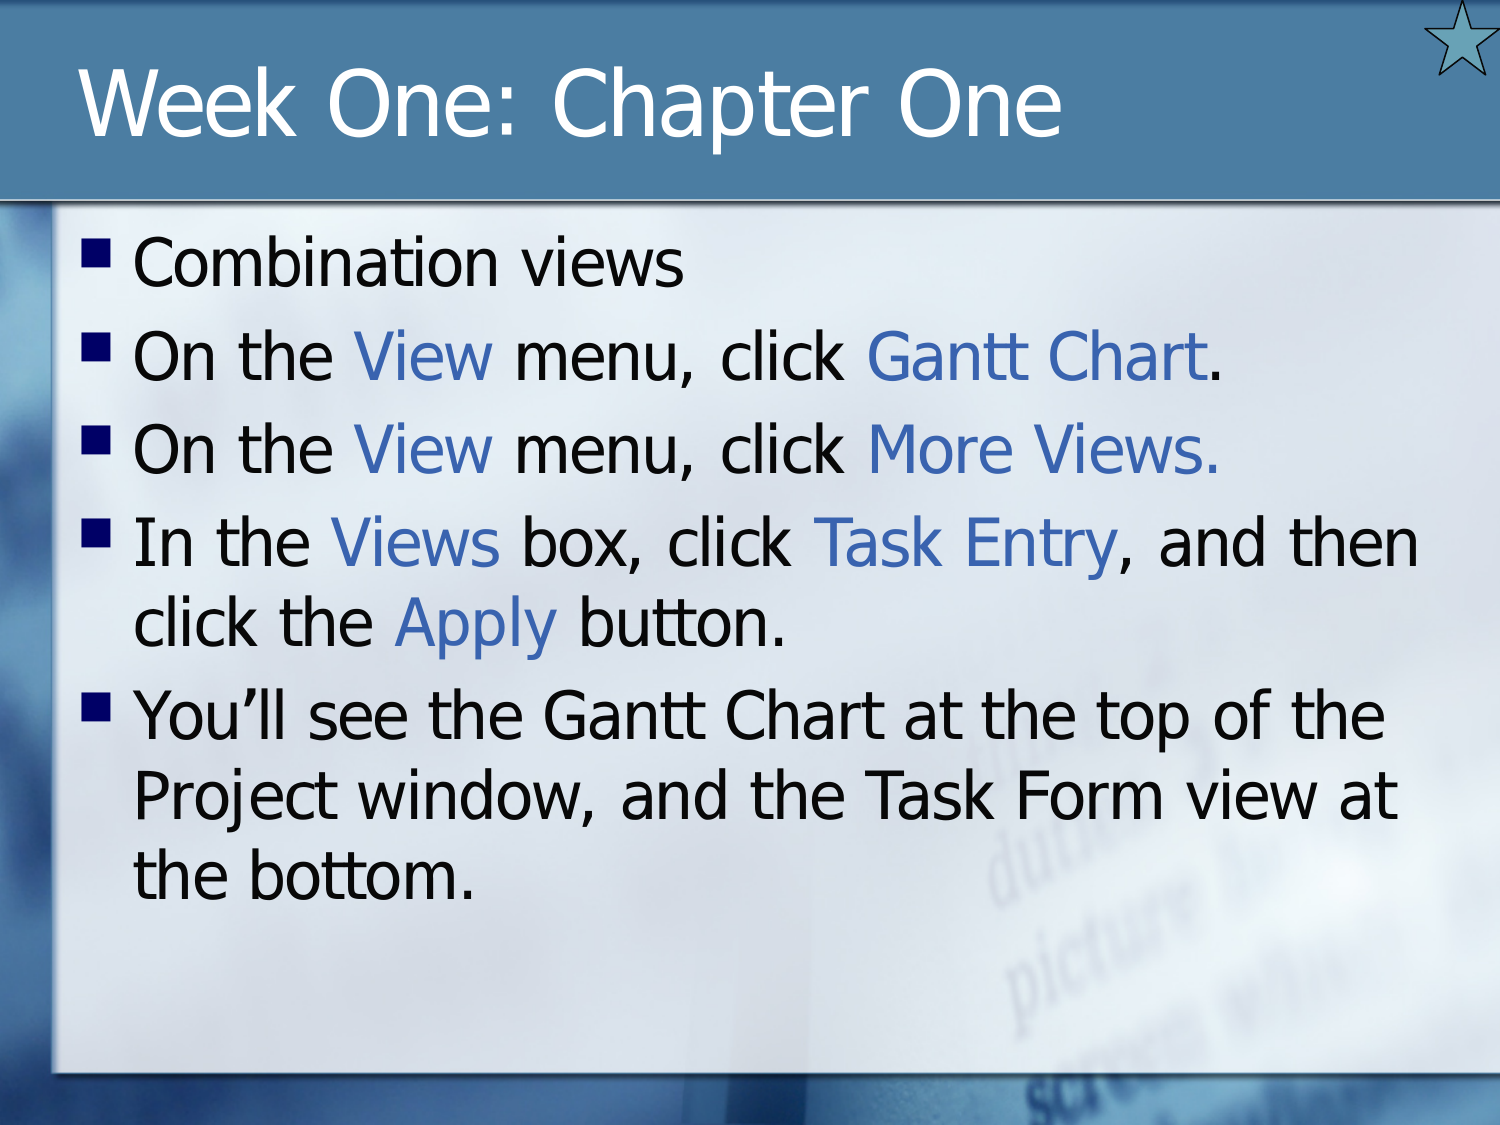

# Week One: Chapter One
Combination views
On the View menu, click Gantt Chart.
On the View menu, click More Views.
In the Views box, click Task Entry, and then click the Apply button.
You’ll see the Gantt Chart at the top of the Project window, and the Task Form view at the bottom.